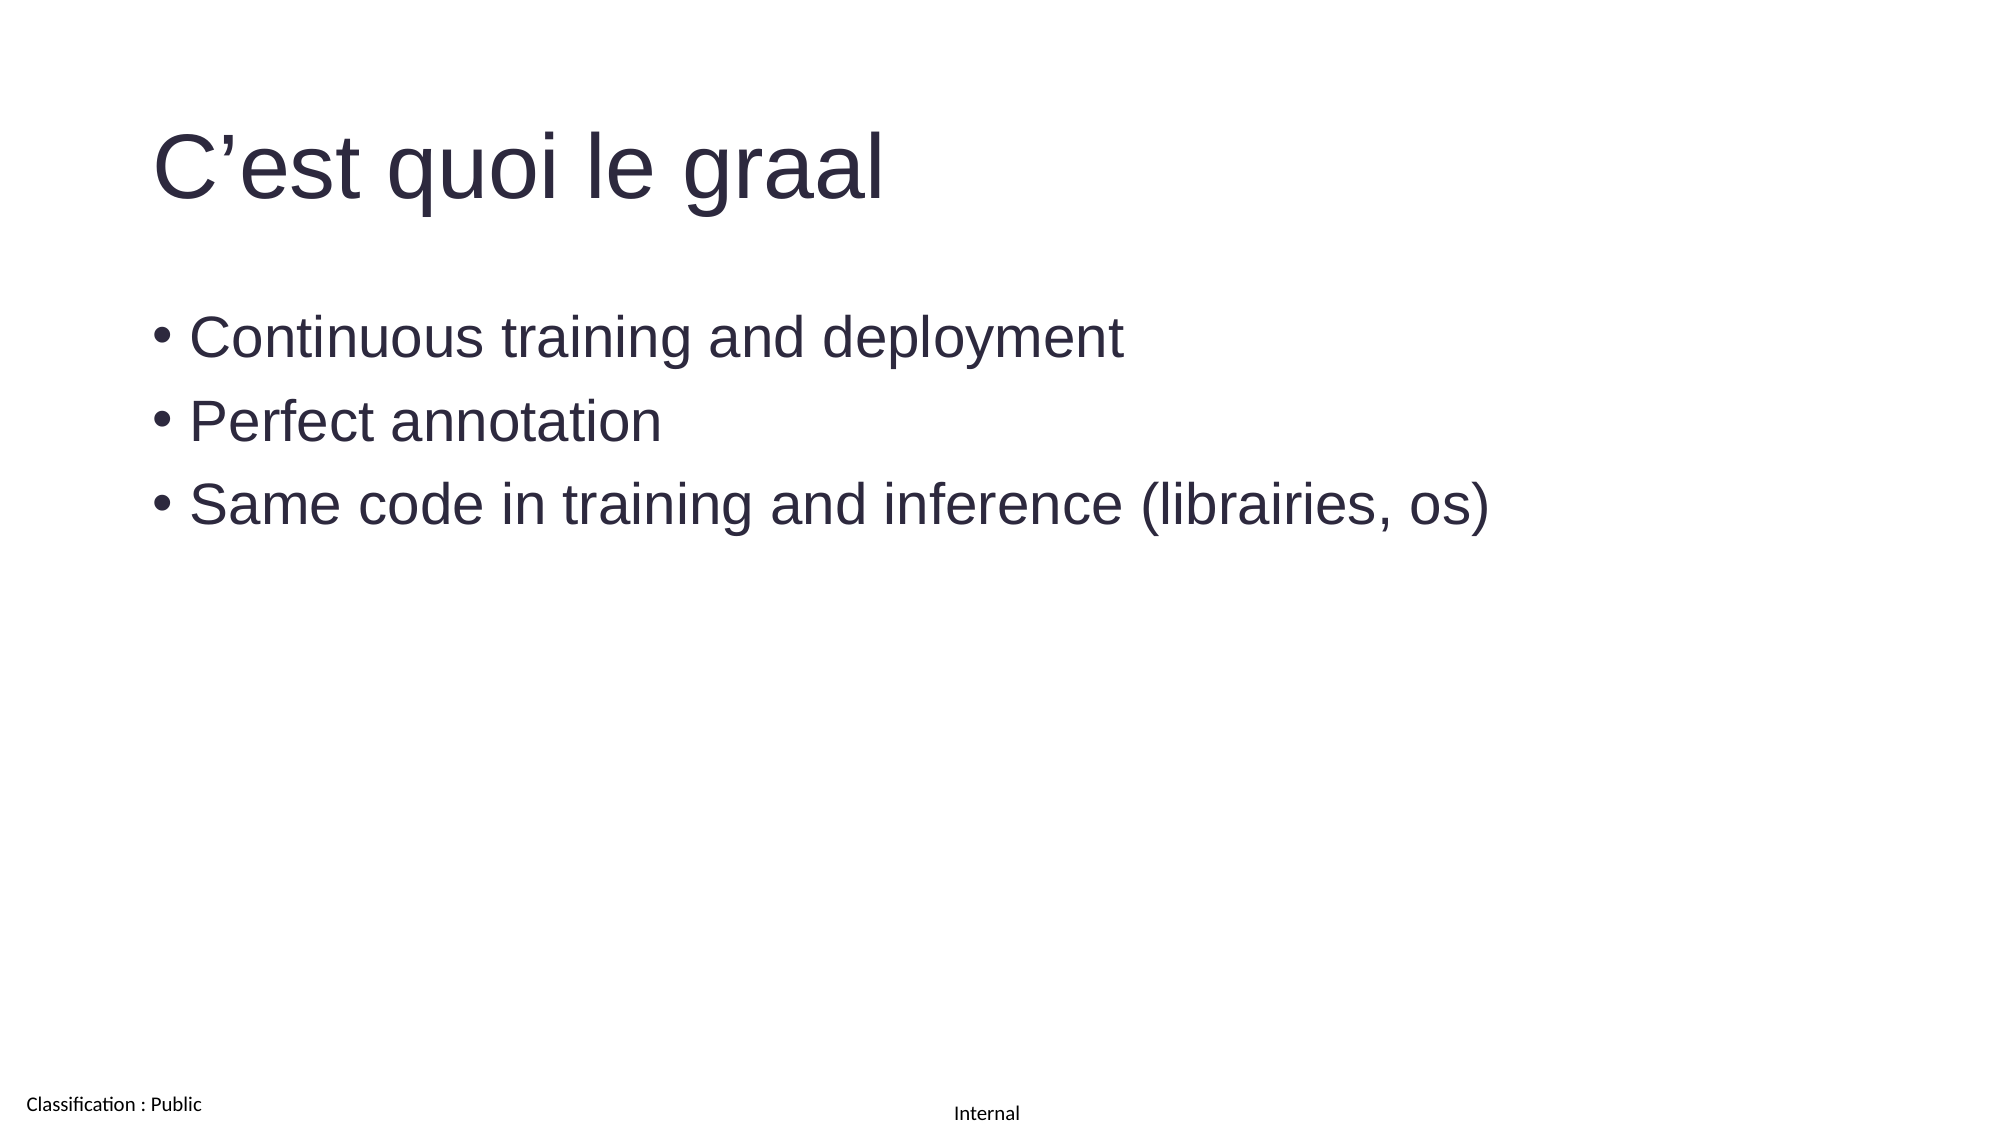

# C’est quoi le graal
Continuous training and deployment
Perfect annotation
Same code in training and inference (librairies, os)